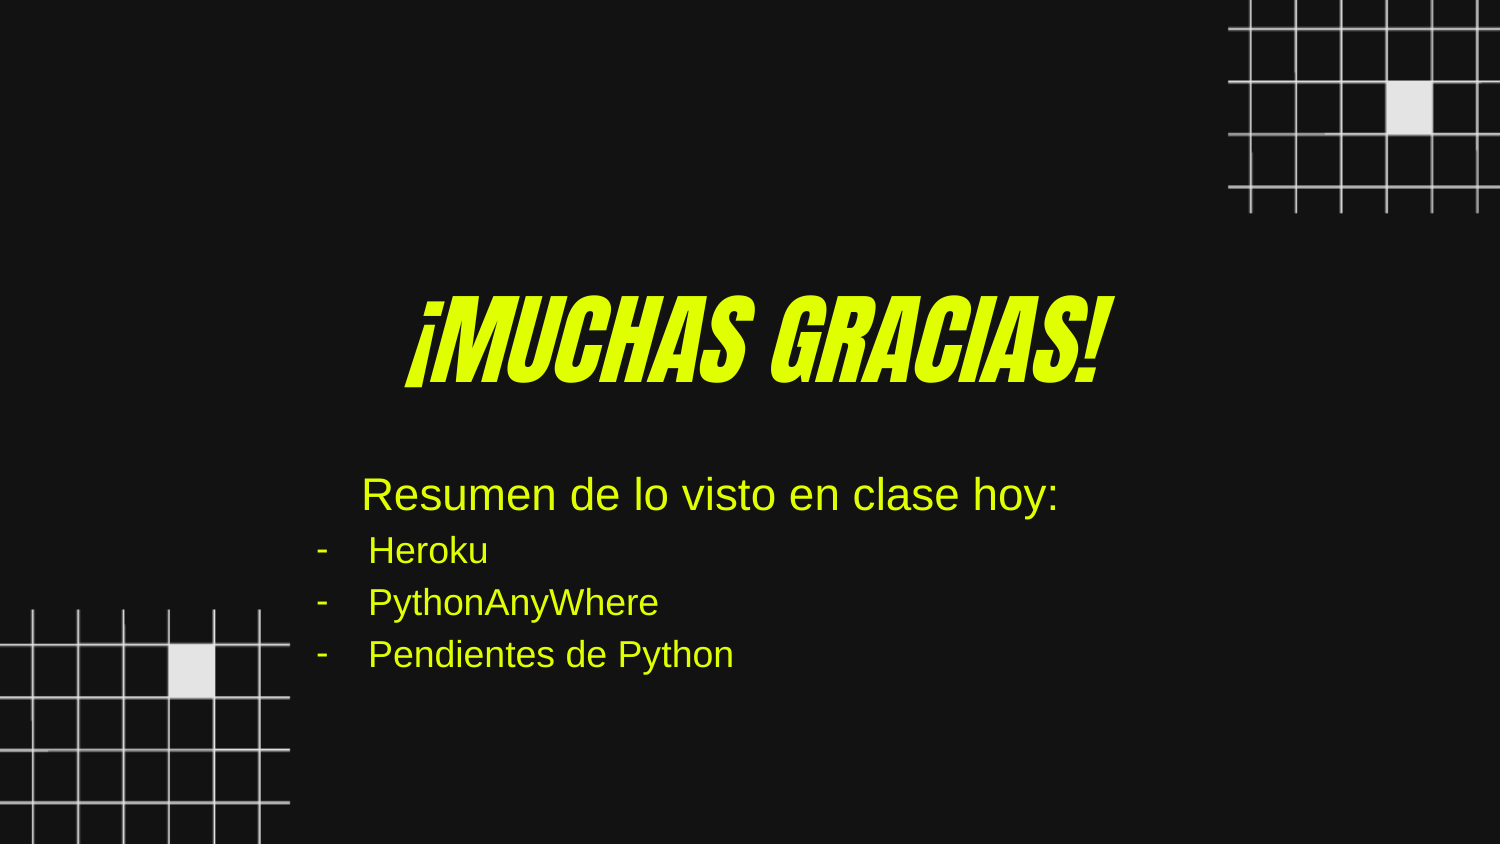

¡MUCHAS GRACIAS!
     Resumen de lo visto en clase hoy:
Heroku
PythonAnyWhere
Pendientes de Python